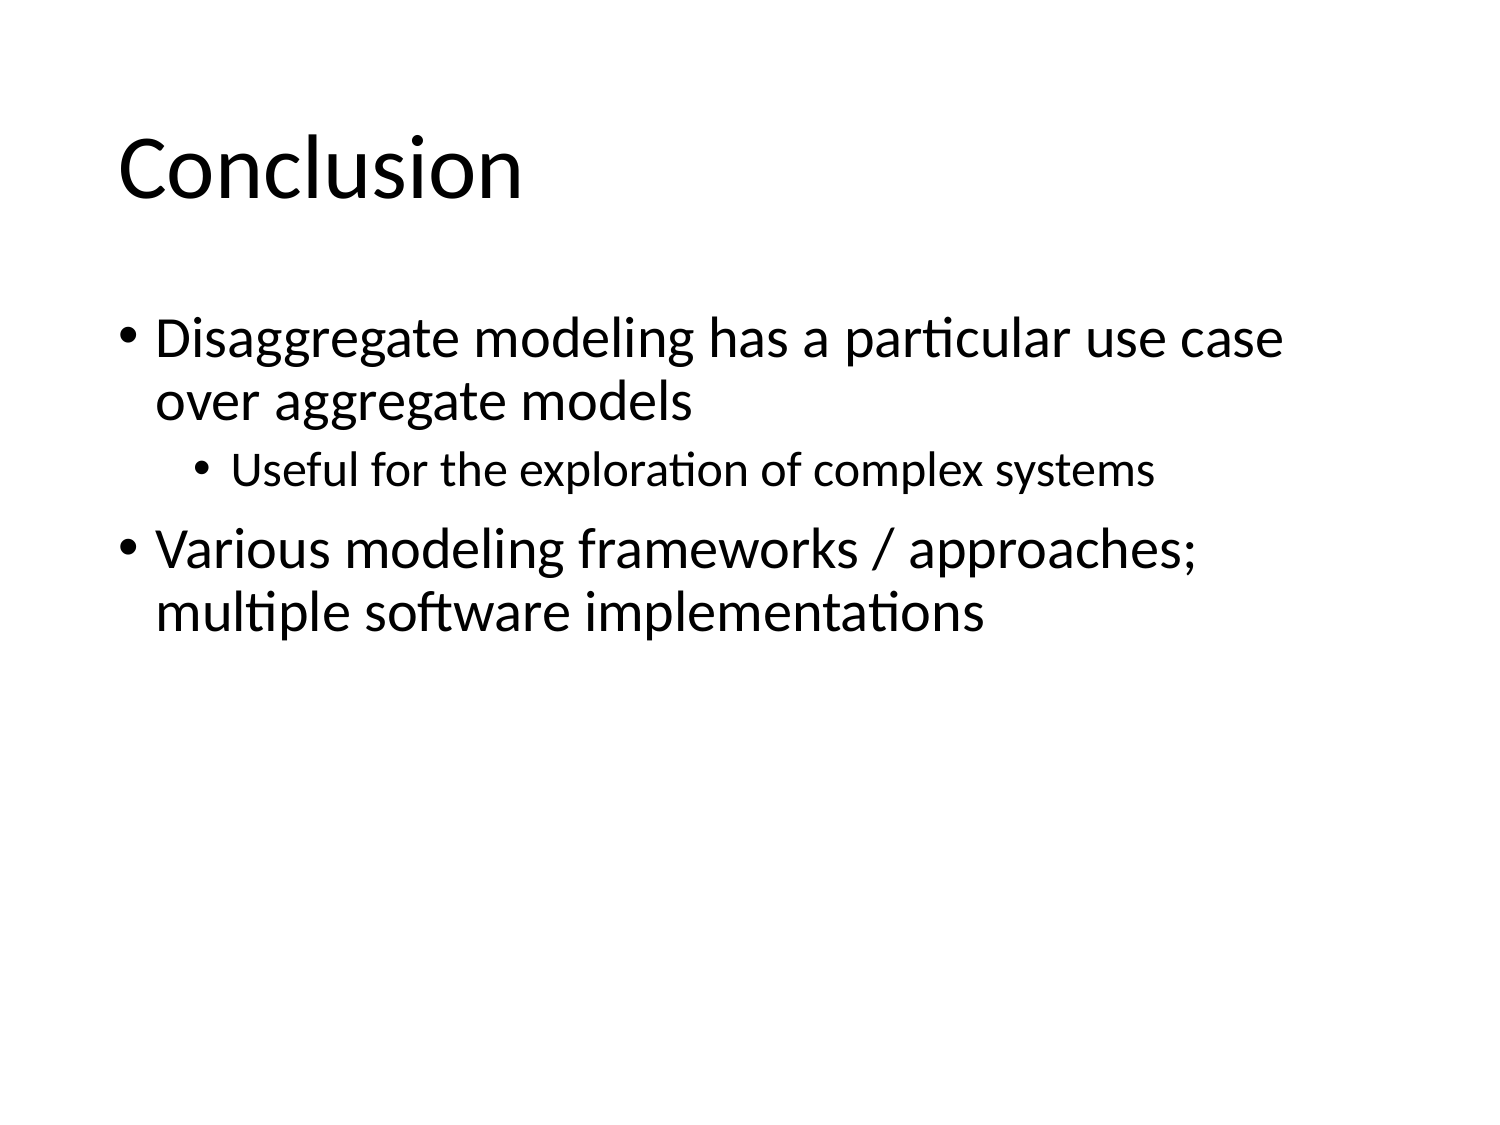

# Conclusion
Disaggregate modeling has a particular use case over aggregate models
Useful for the exploration of complex systems
Various modeling frameworks / approaches; multiple software implementations